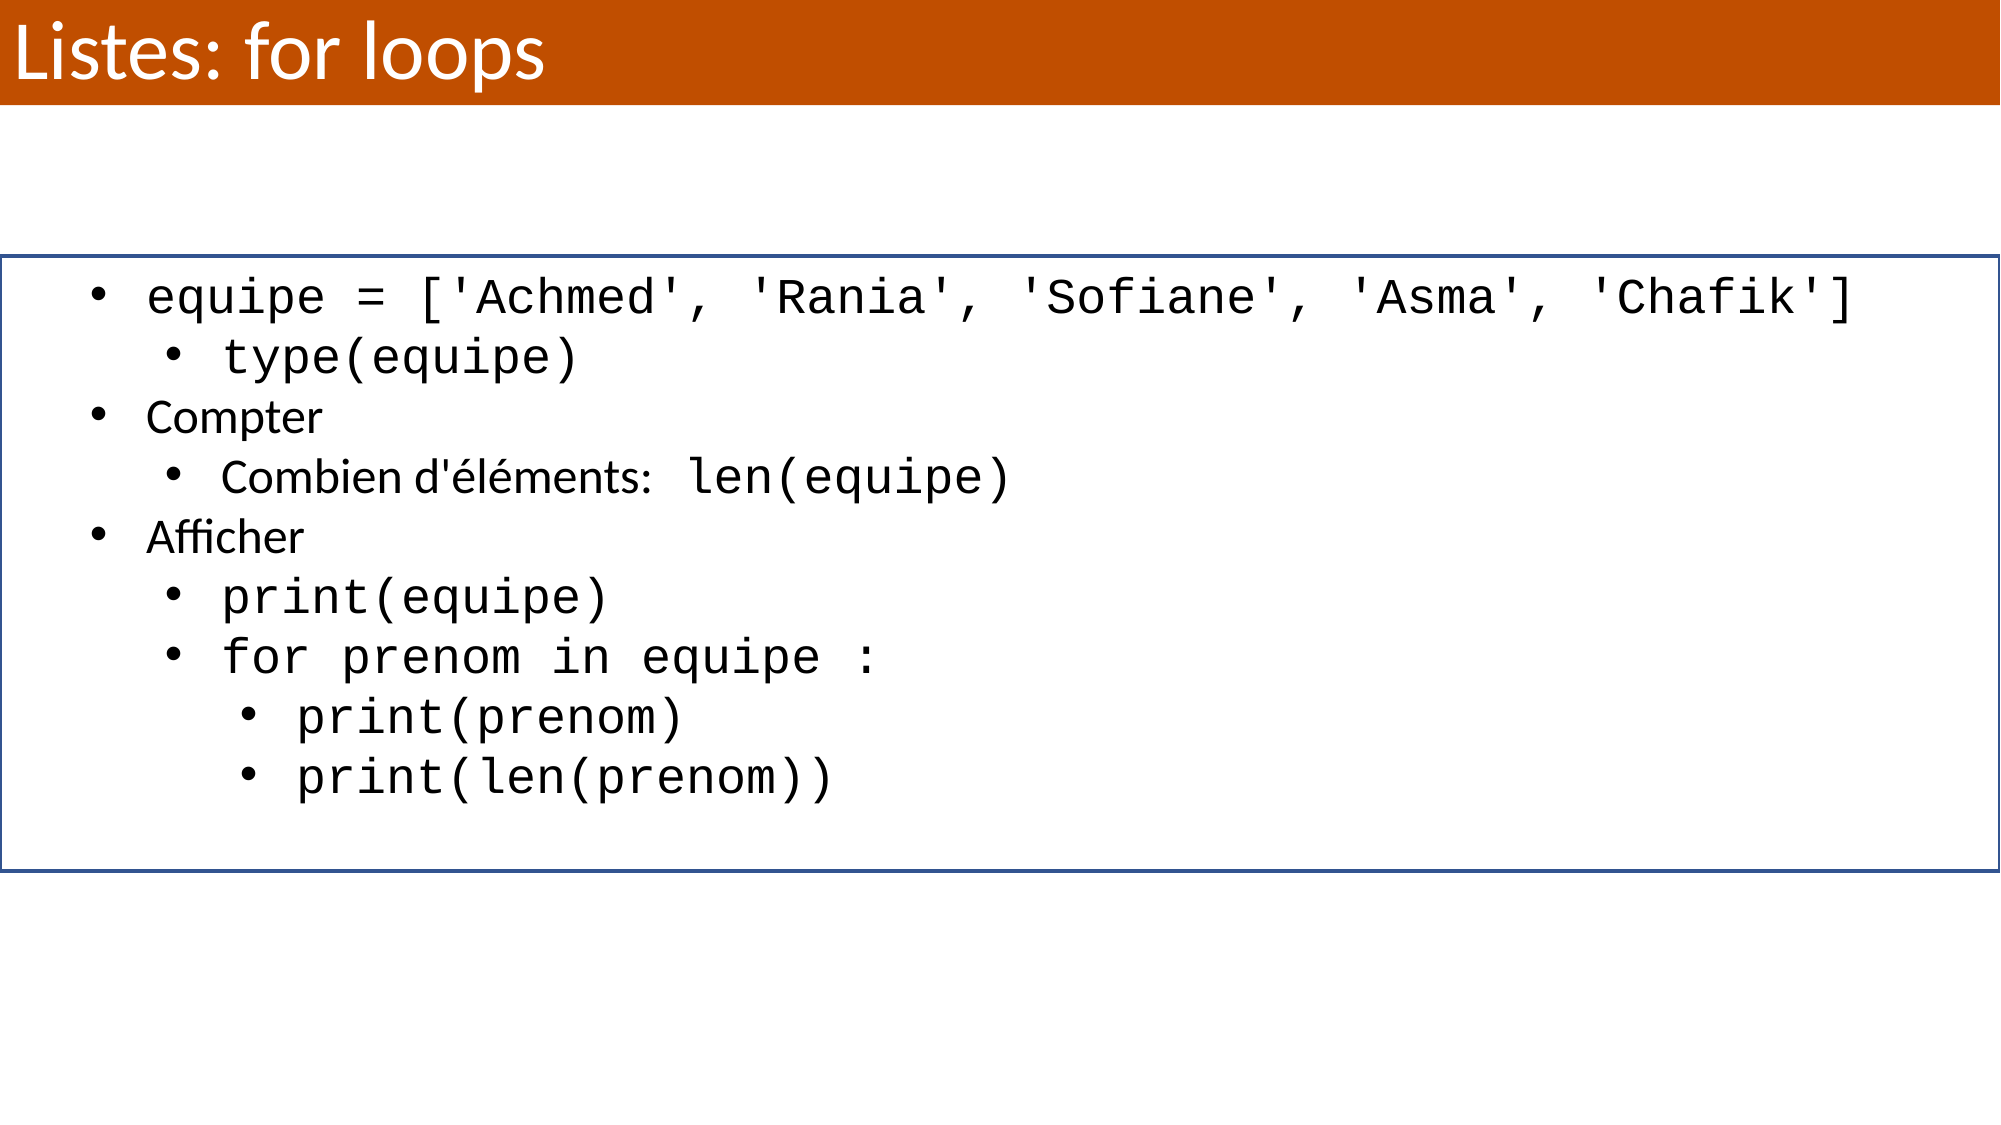

Listes: for loops
equipe = ['Achmed', 'Rania', 'Sofiane', 'Asma', 'Chafik']
type(equipe)
Compter
Combien d'éléments: len(equipe)
Afficher
print(equipe)
for prenom in equipe :
print(prenom)
print(len(prenom))